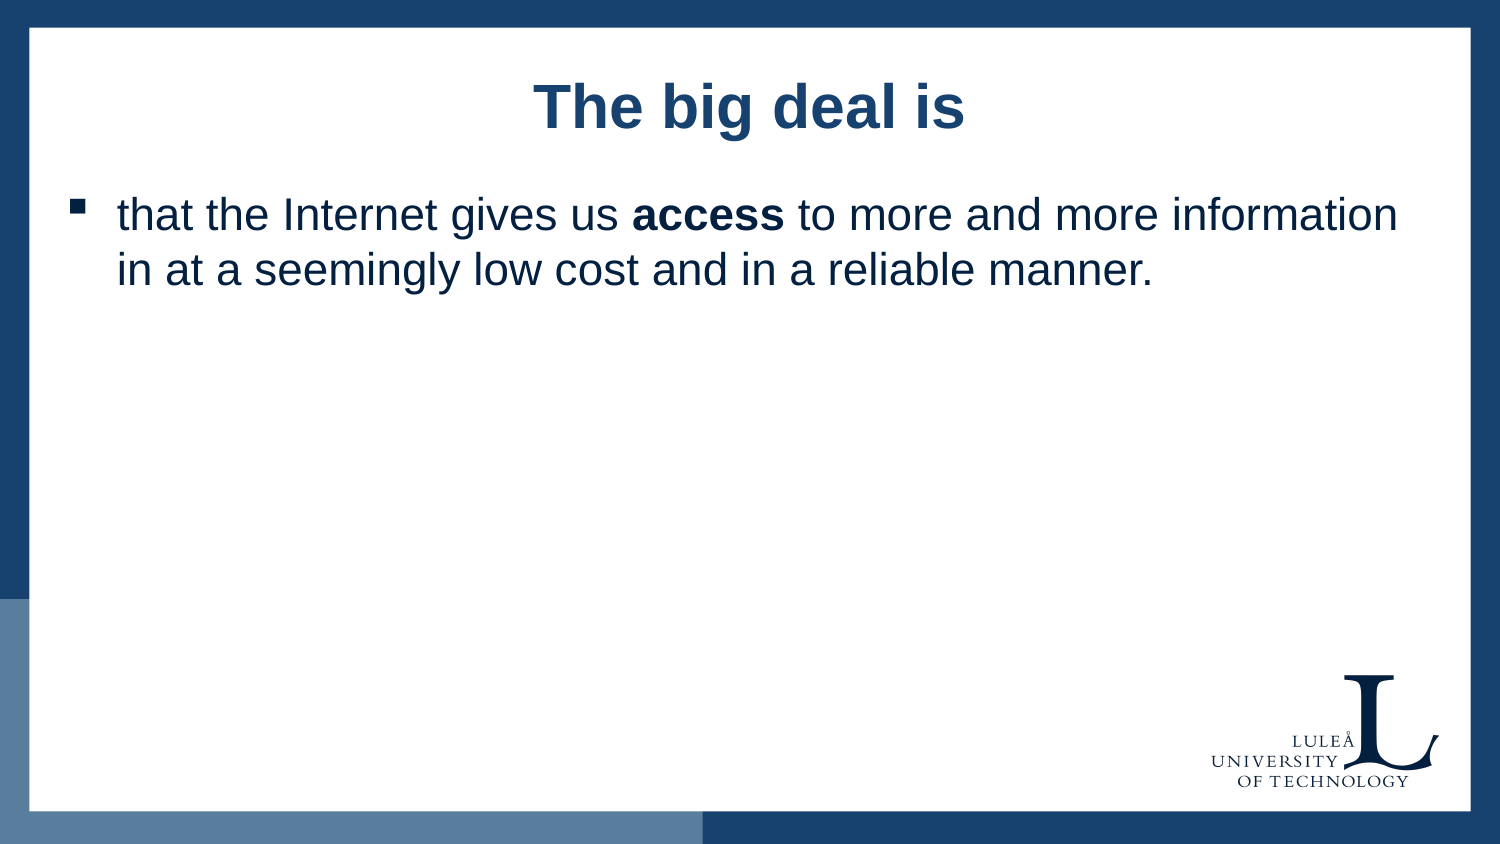

# The big deal is
that the Internet gives us access to more and more information in at a seemingly low cost and in a reliable manner.
12